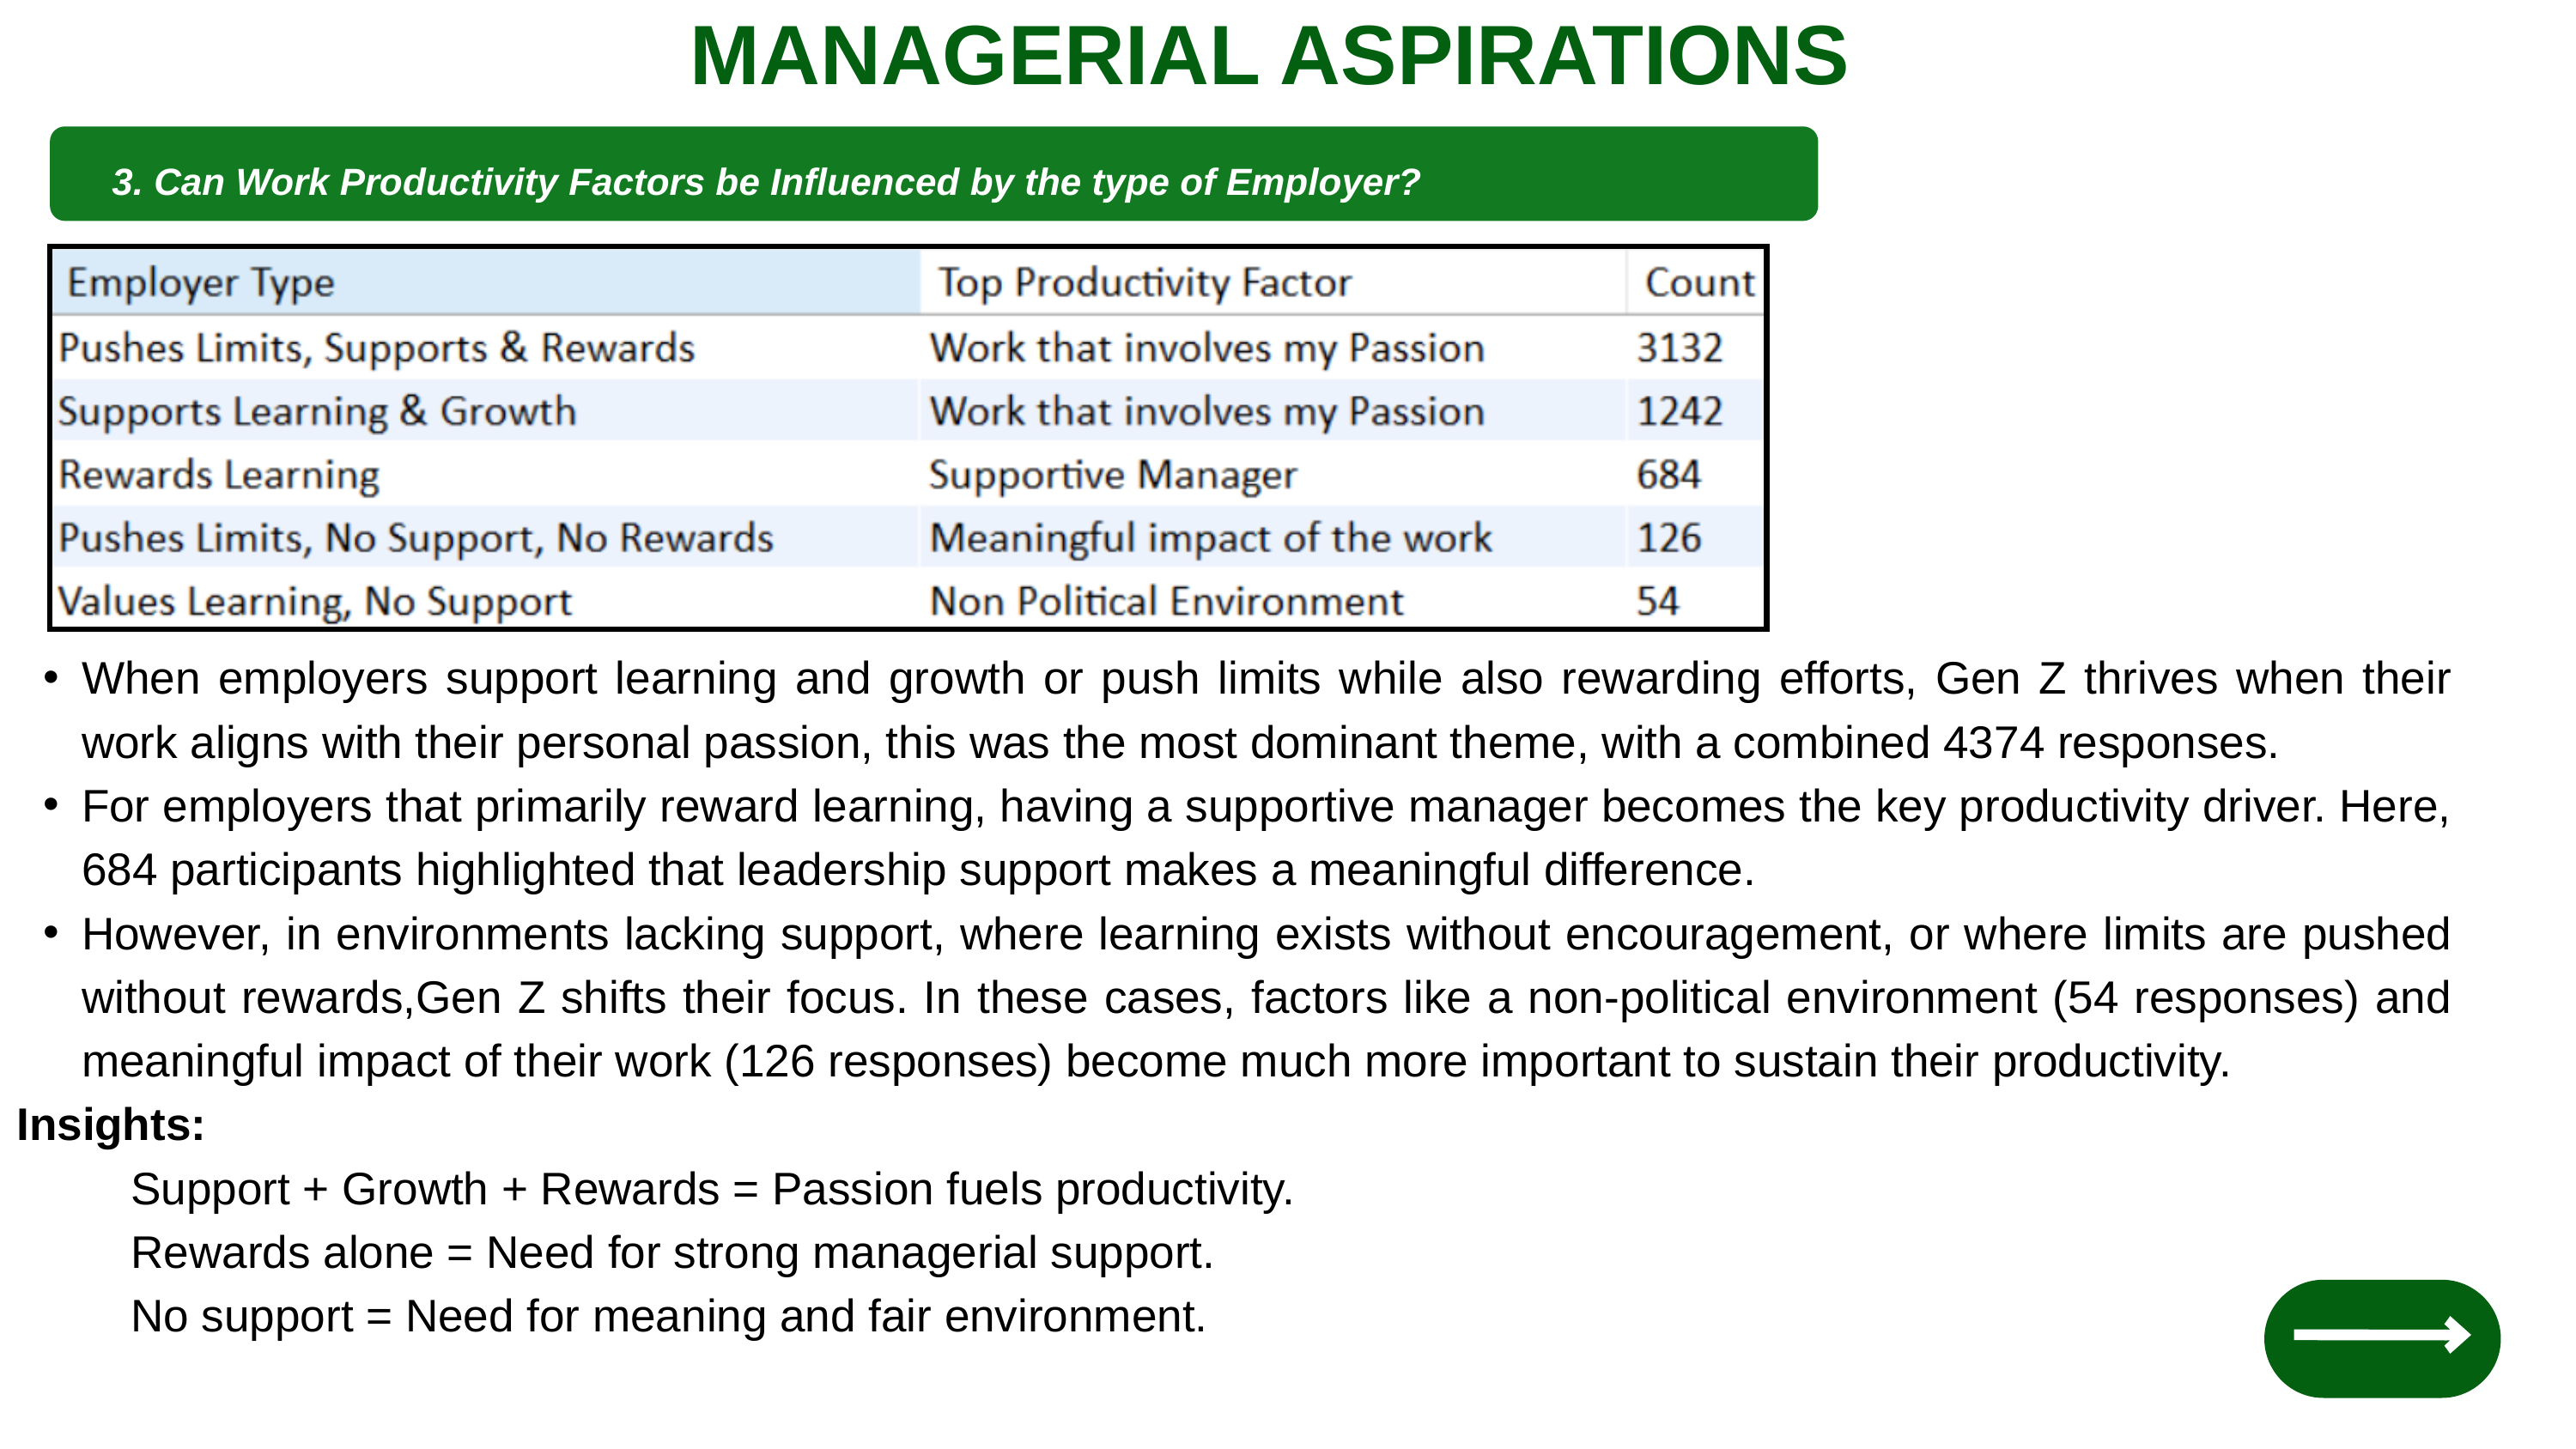

MANAGERIAL ASPIRATIONS

3. Can Work Productivity Factors be Influenced by the type of Employer?

When employers support learning and growth or push limits while also rewarding efforts, Gen Z thrives when their work aligns with their personal passion, this was the most dominant theme, with a combined 4374 responses.
For employers that primarily reward learning, having a supportive manager becomes the key productivity driver. Here, 684 participants highlighted that leadership support makes a meaningful difference.
However, in environments lacking support, where learning exists without encouragement, or where limits are pushed without rewards,Gen Z shifts their focus. In these cases, factors like a non-political environment (54 responses) and meaningful impact of their work (126 responses) become much more important to sustain their productivity.
 Insights:
          Support + Growth + Rewards = Passion fuels productivity.
          Rewards alone = Need for strong managerial support.
          No support = Need for meaning and fair environment.